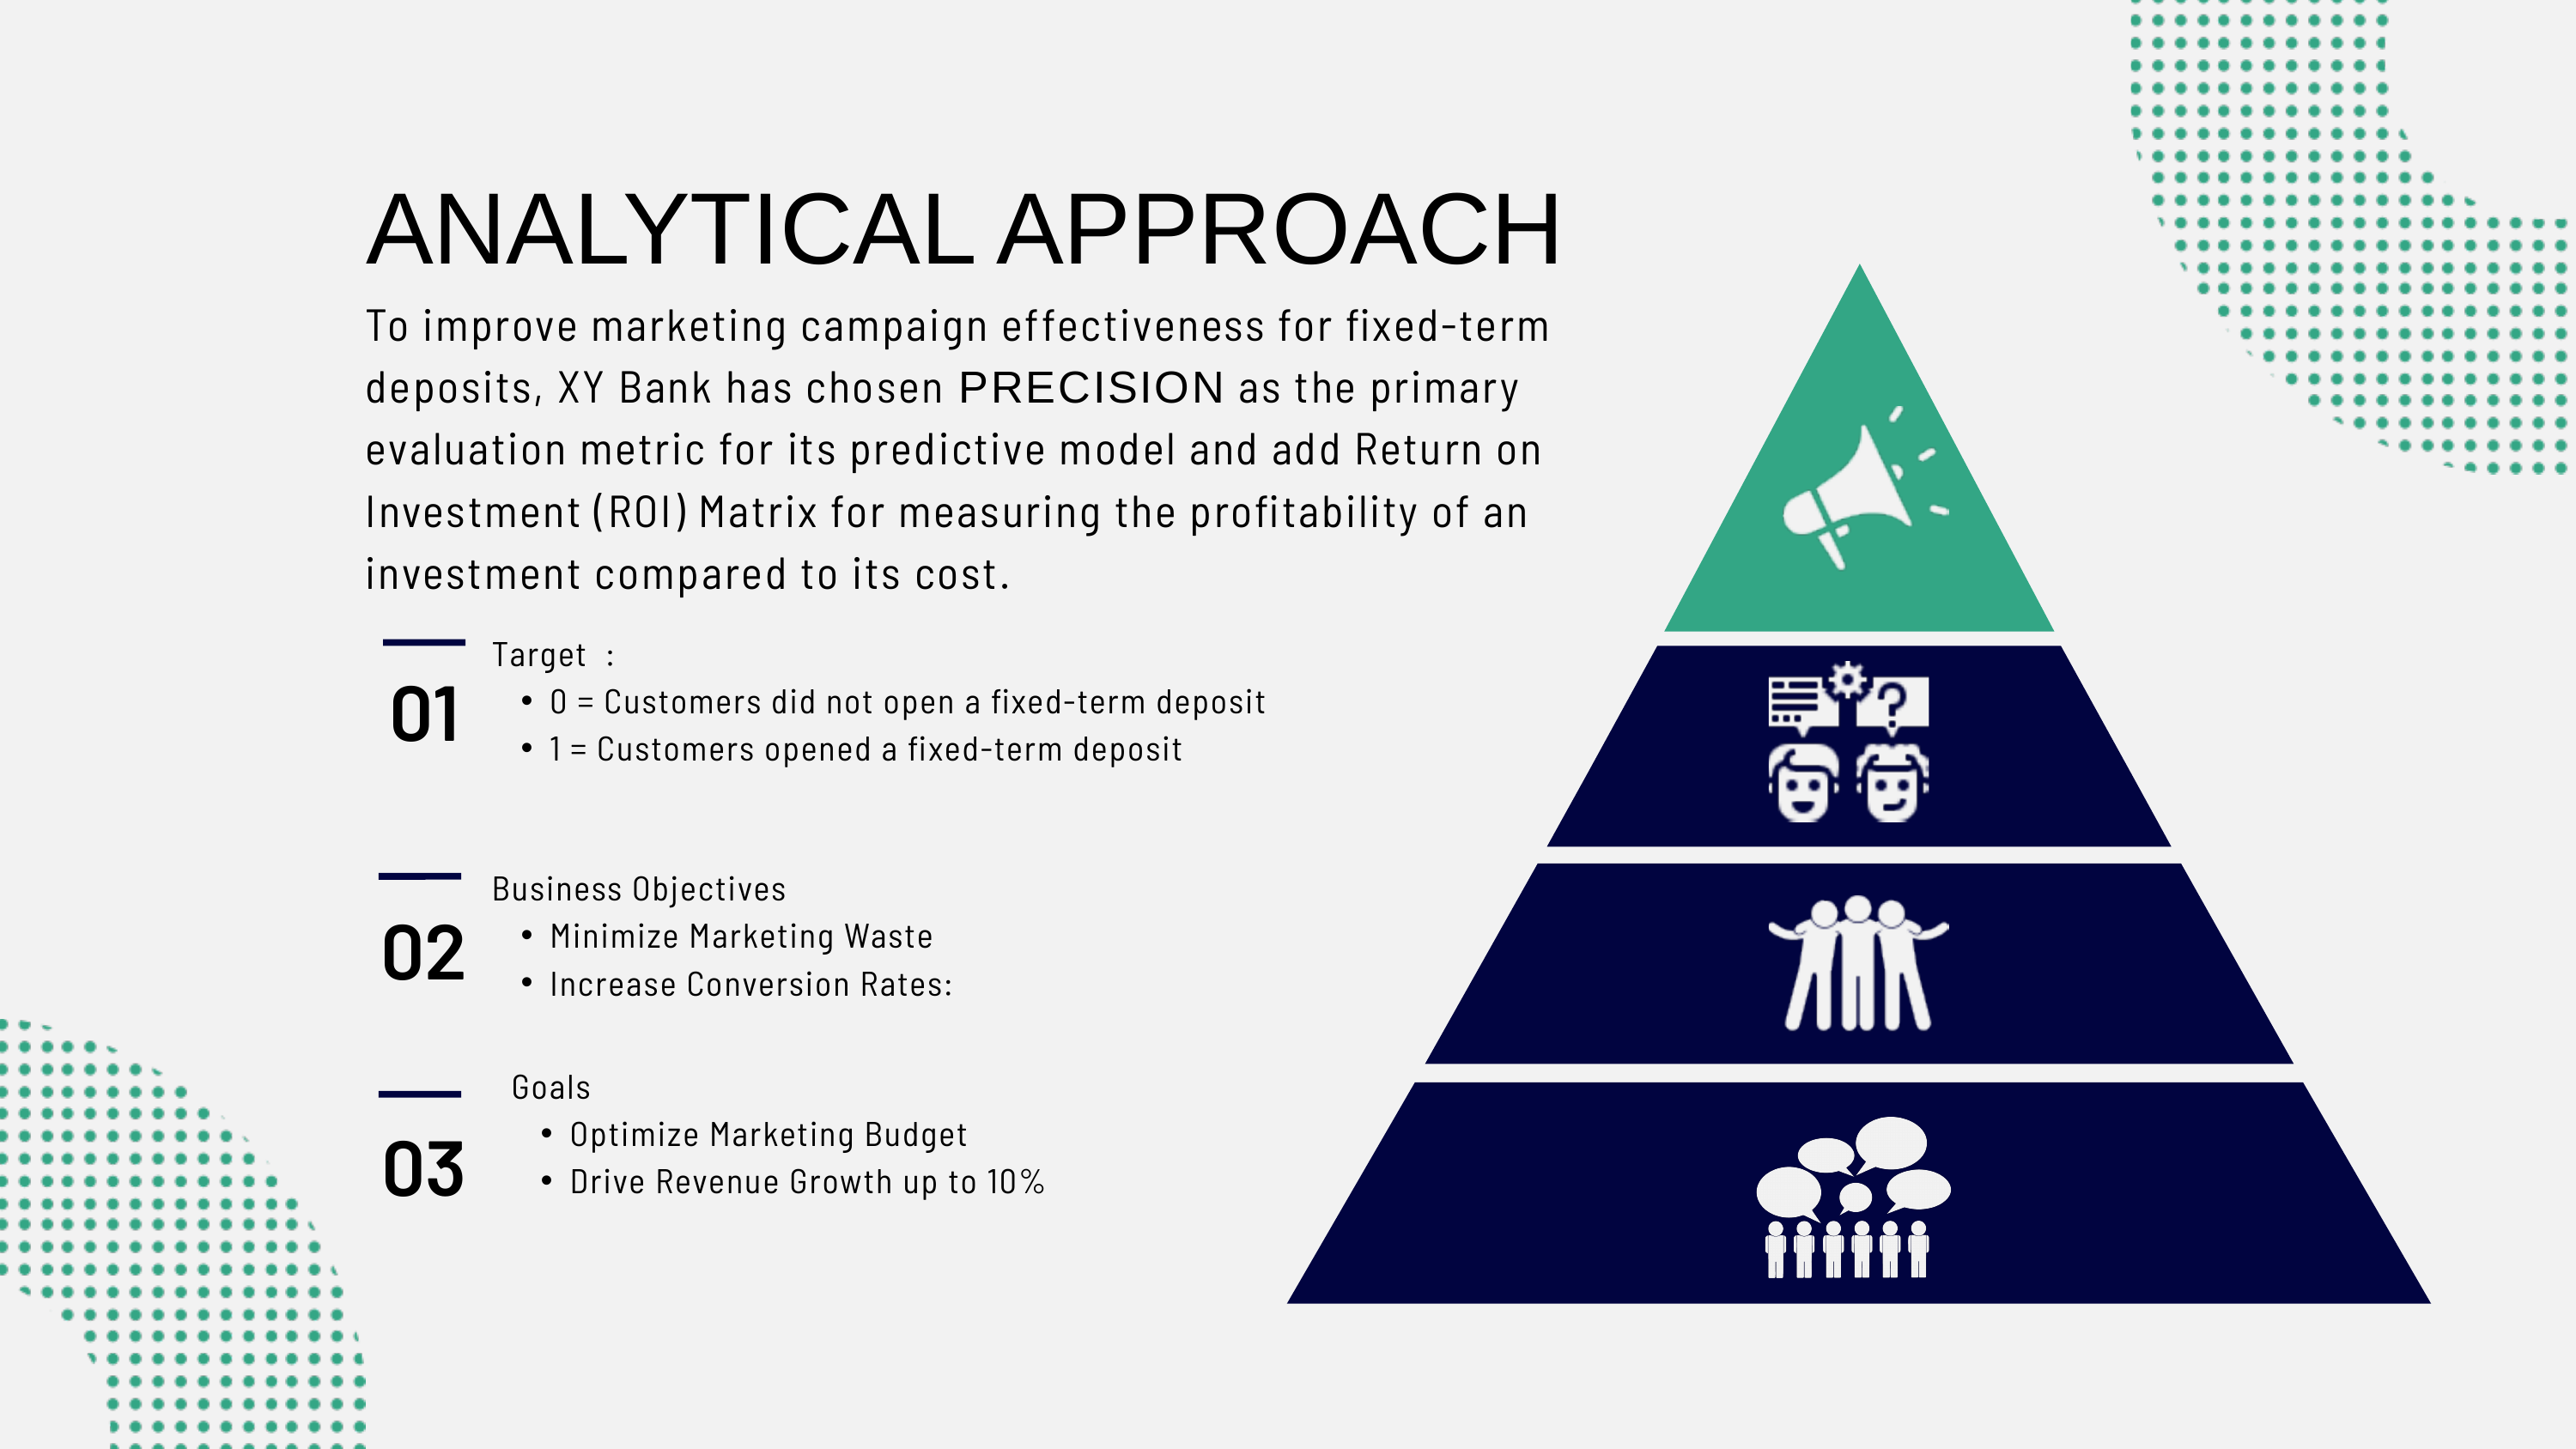

ANALYTICAL APPROACH

To improve marketing campaign effectiveness for fixed-term deposits, XY Bank has chosen PRECISION as the primary evaluation metric for its predictive model and add Return on Investment (ROI) Matrix for measuring the profitability of an investment compared to its cost.

Target  :
0 = Customers did not open a fixed-term deposit
1 = Customers opened a fixed-term deposit

01

Business Objectives
Minimize Marketing Waste
Increase Conversion Rates:

02

Goals
Optimize Marketing Budget
Drive Revenue Growth up to 10%

03